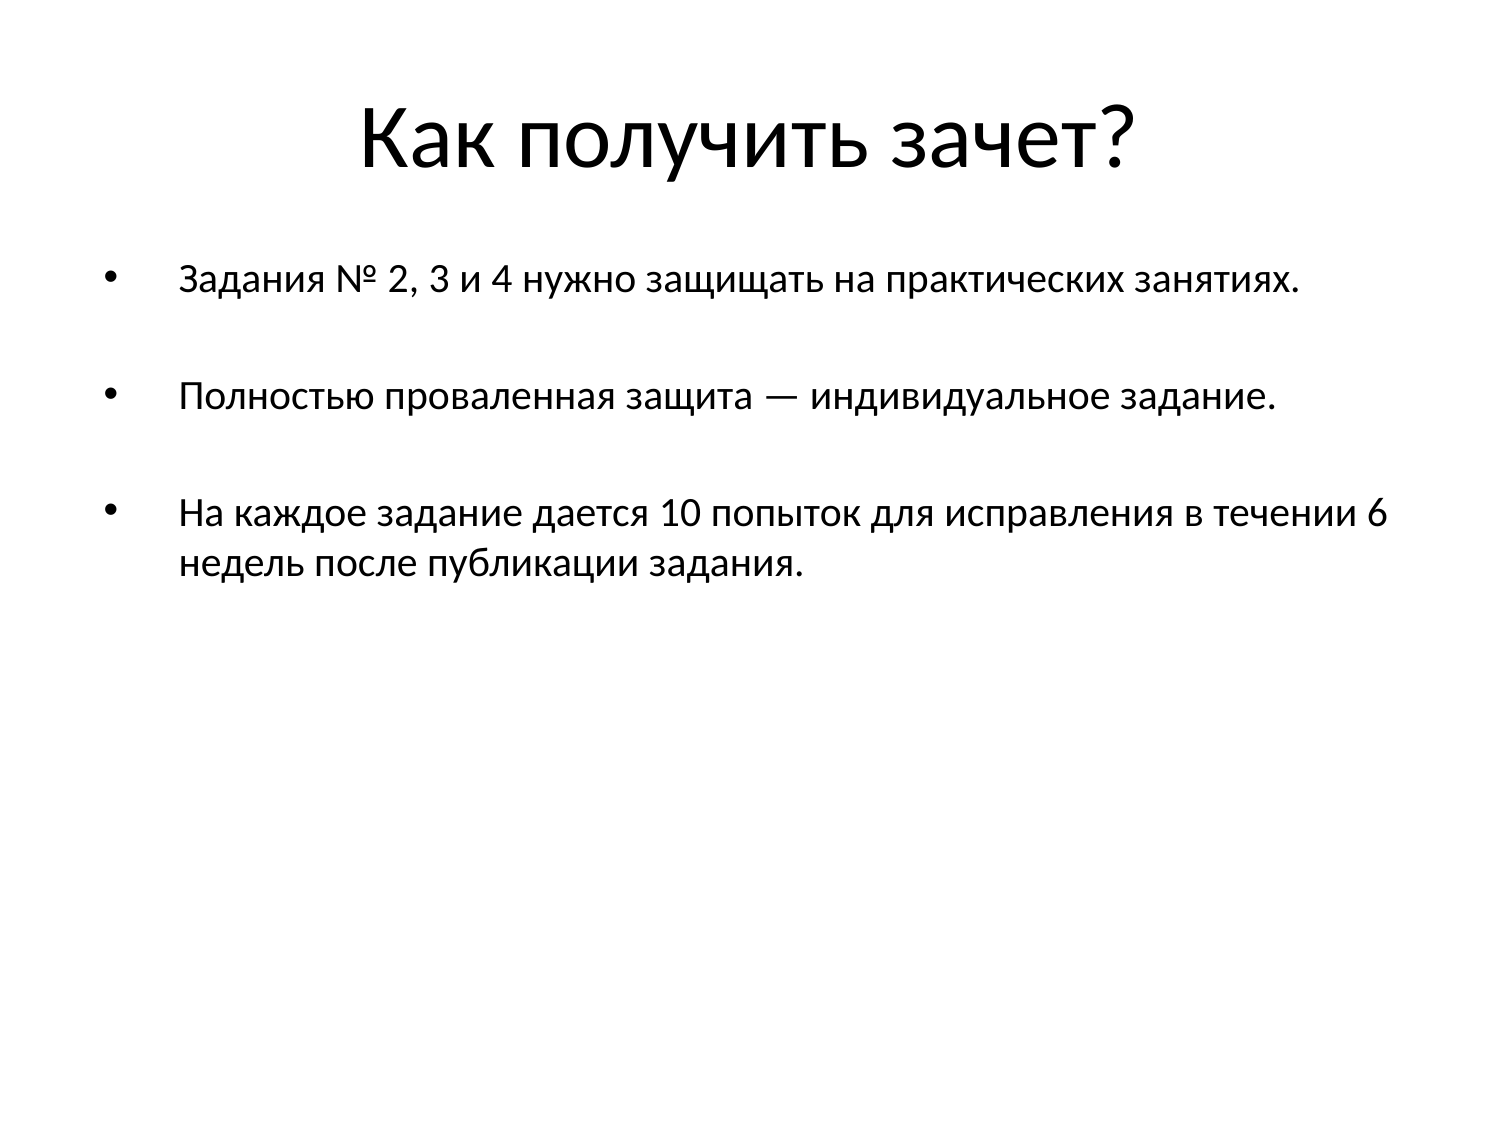

# Как получить зачет?
Задания № 2, 3 и 4 нужно защищать на практических занятиях.

Полностью проваленная защита — индивидуальное задание.

На каждое задание дается 10 попыток для исправления в течении 6 недель после публикации задания.